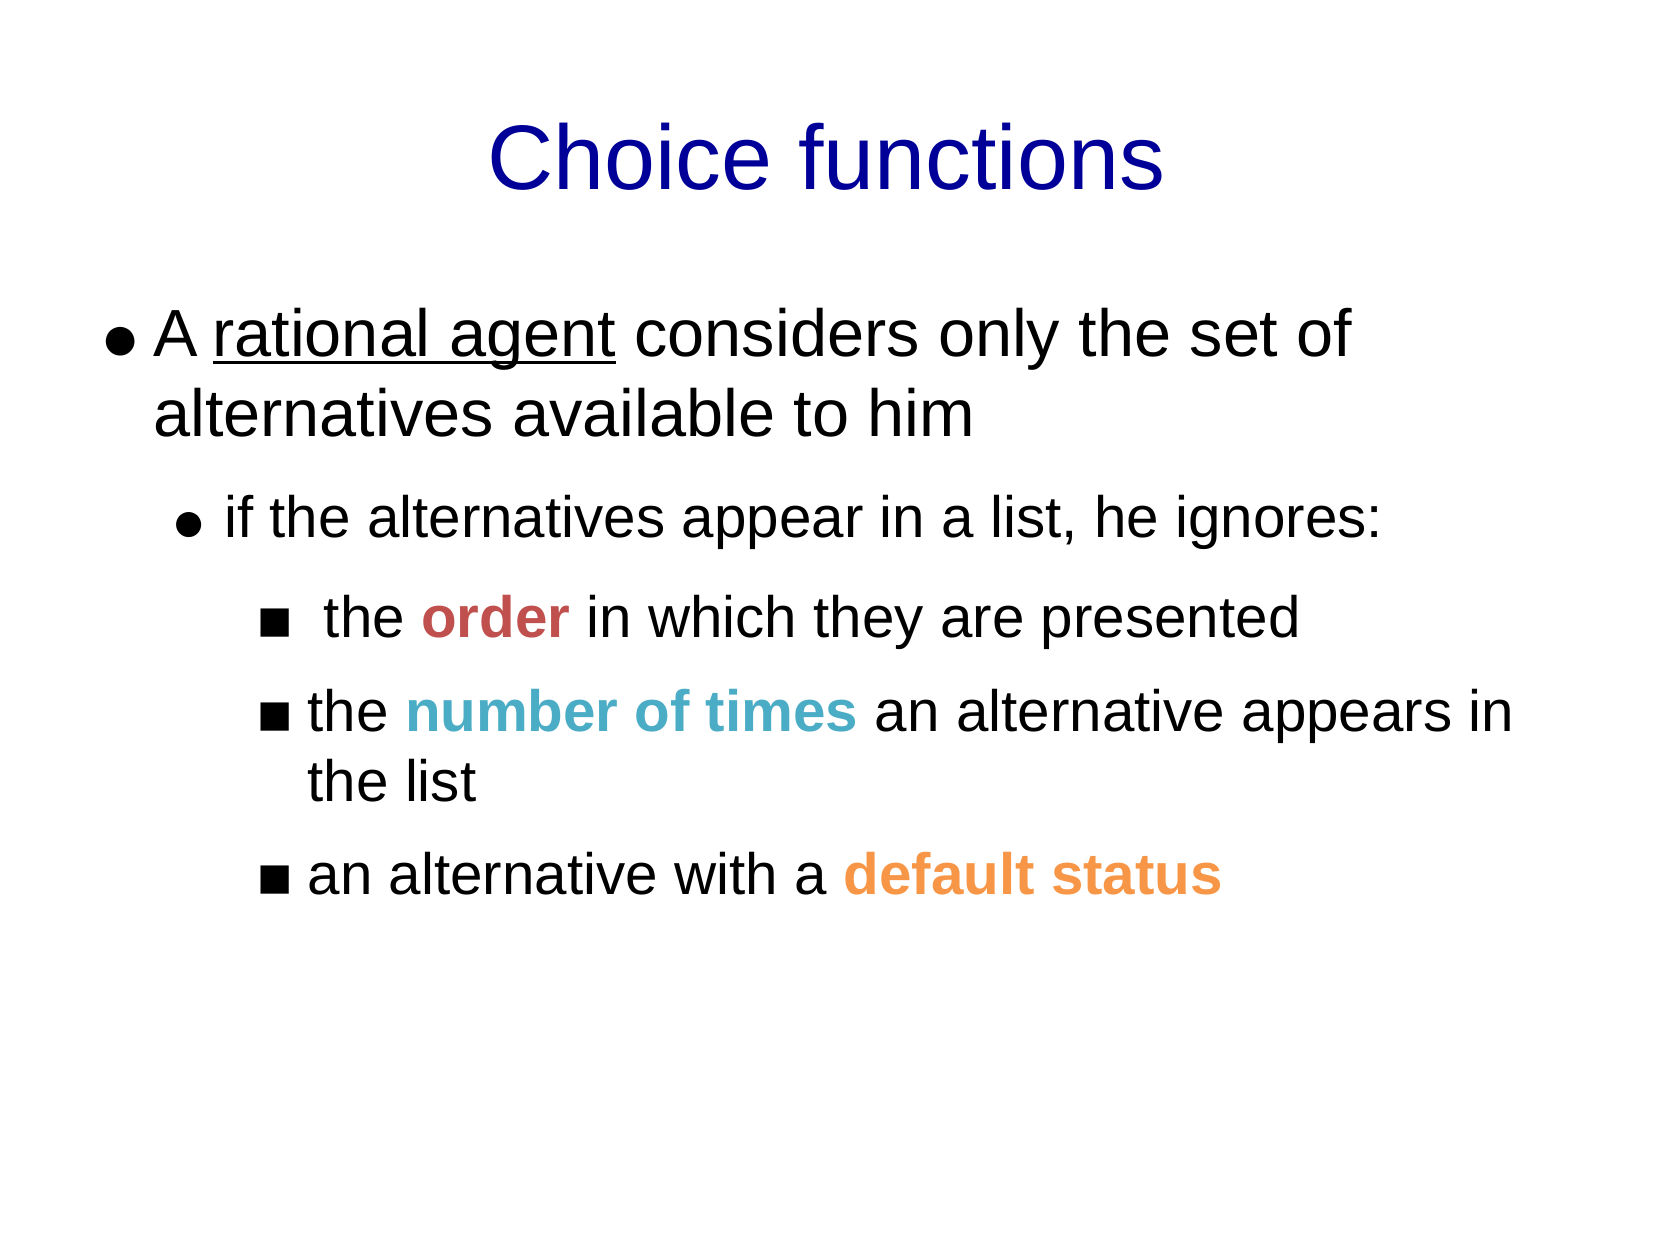

Choice functions
A rational agent considers only the set of alternatives available to him
if the alternatives appear in a list, he ignores:
 the order in which they are presented
the number of times an alternative appears in the list
an alternative with a default status